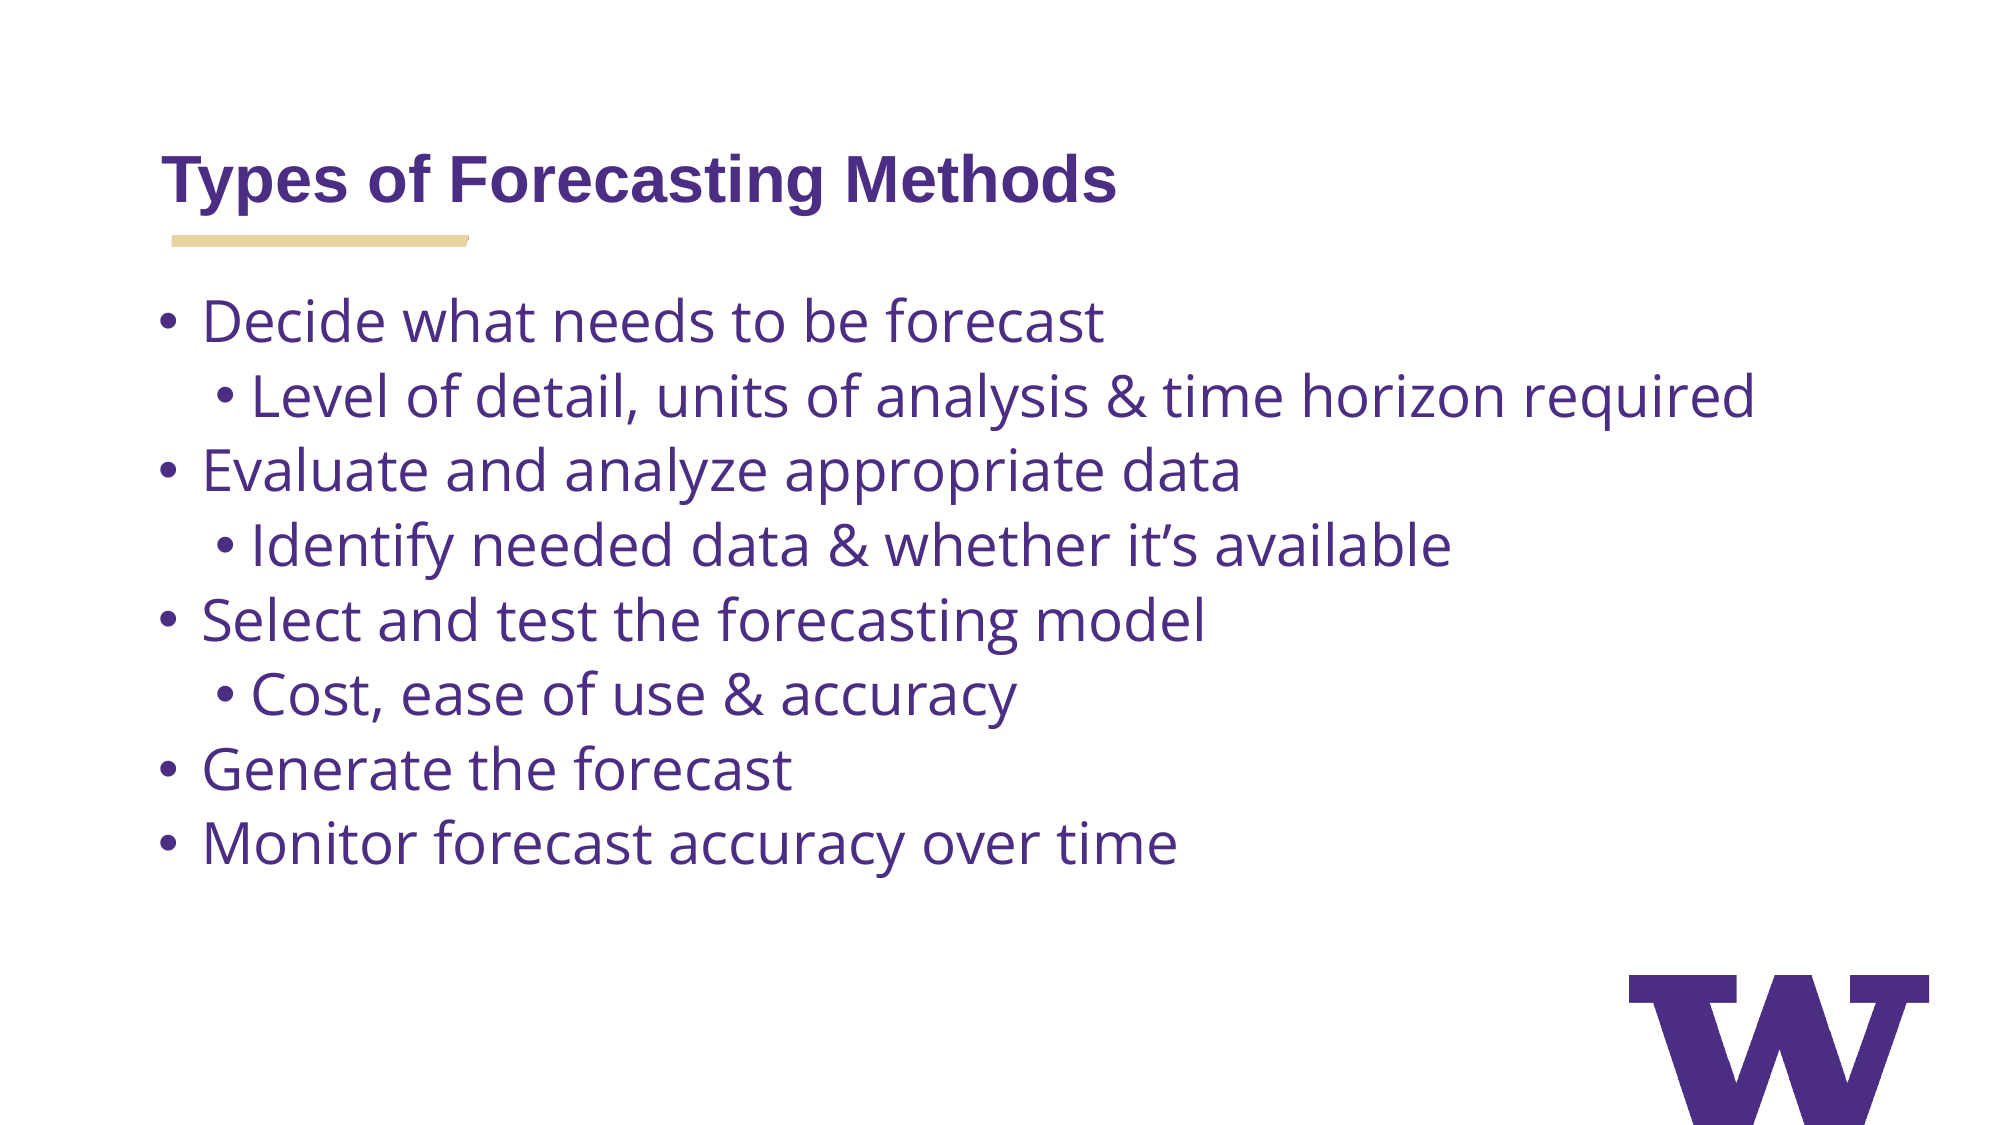

# Types of Forecasting Methods
Decide what needs to be forecast
Level of detail, units of analysis & time horizon required
Evaluate and analyze appropriate data
Identify needed data & whether it’s available
Select and test the forecasting model
Cost, ease of use & accuracy
Generate the forecast
Monitor forecast accuracy over time